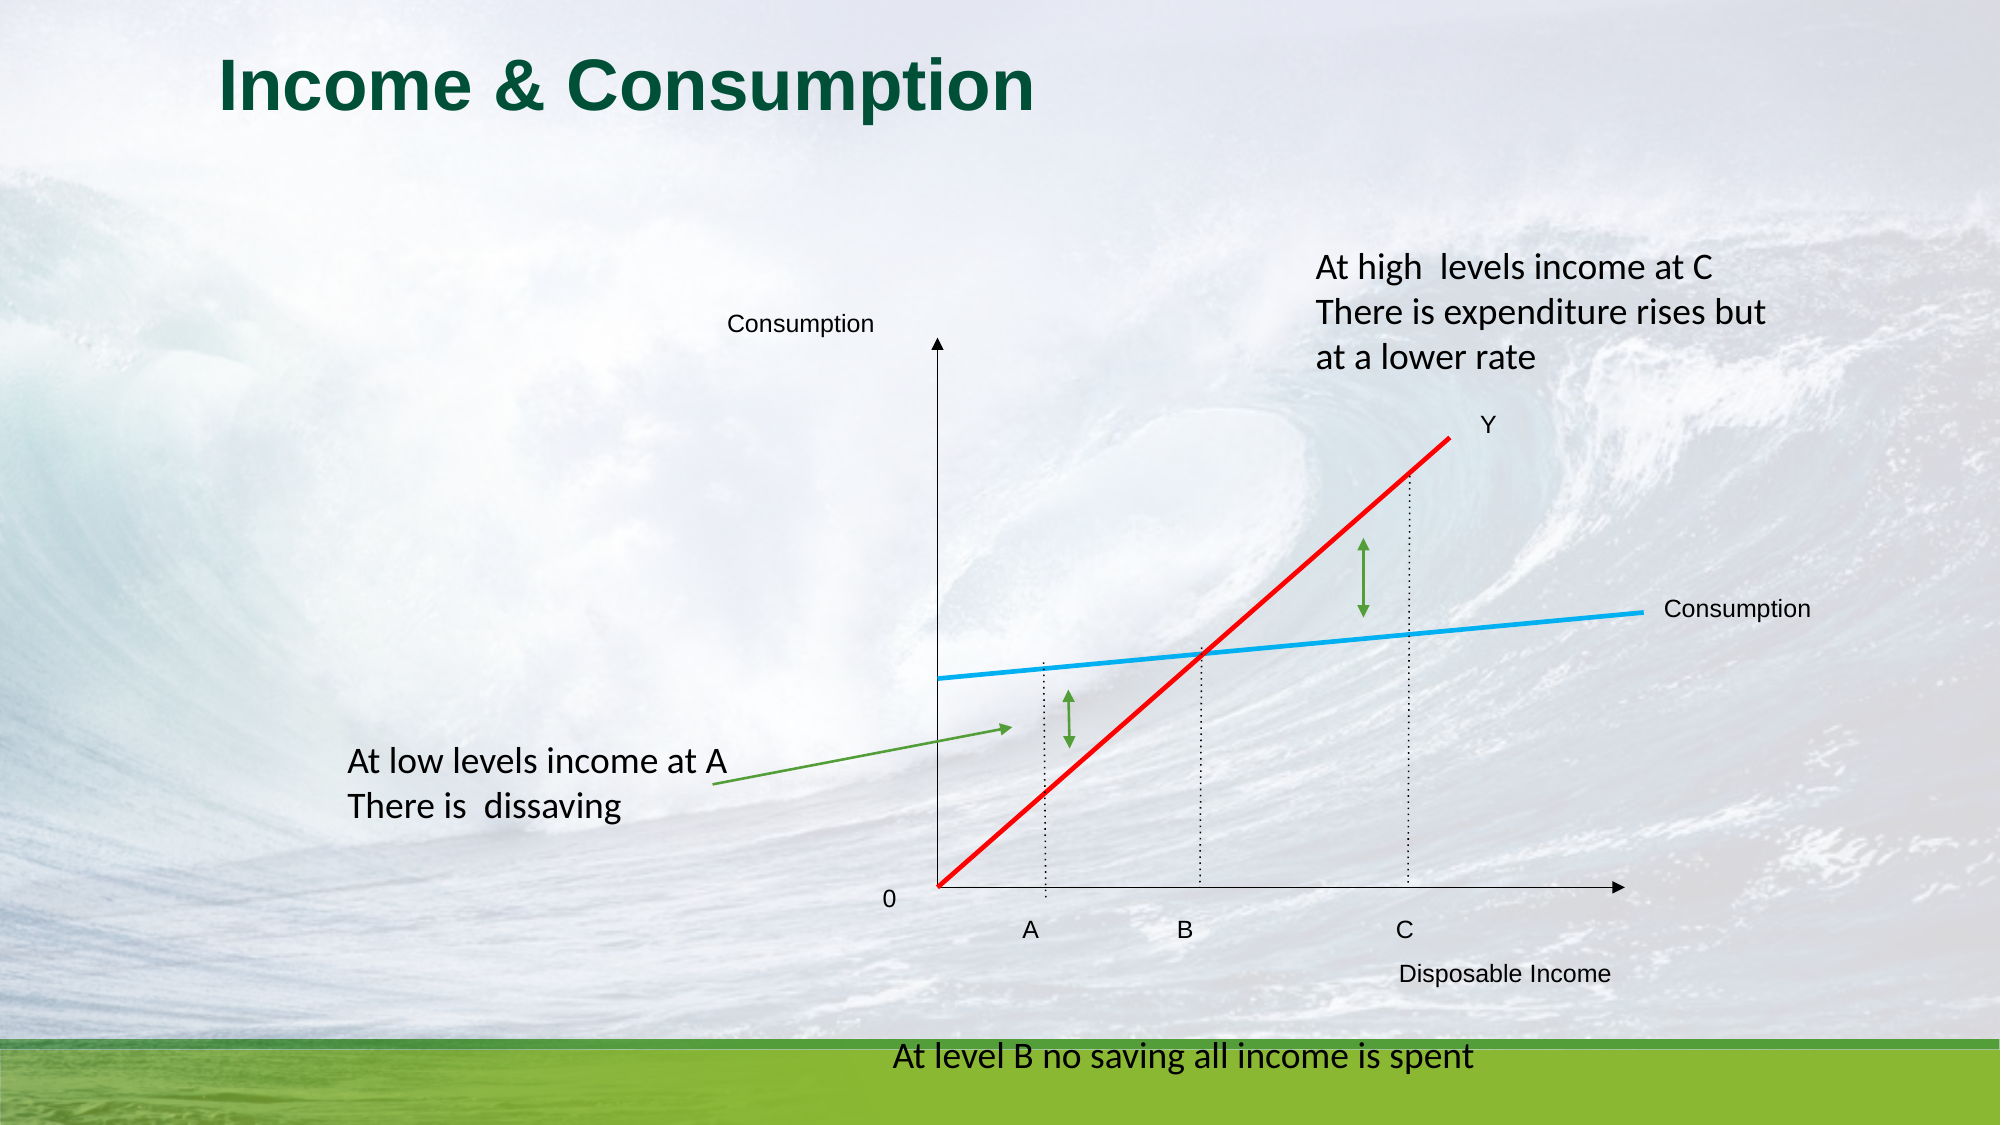

Income & Consumption
At high  levels income at C
There is expenditure rises but at a lower rate
 Consumption
Y
Consumption
At low levels income at A
There is  dissaving
0
   A                    B                             C
Disposable Income
At level B no saving all income is spent